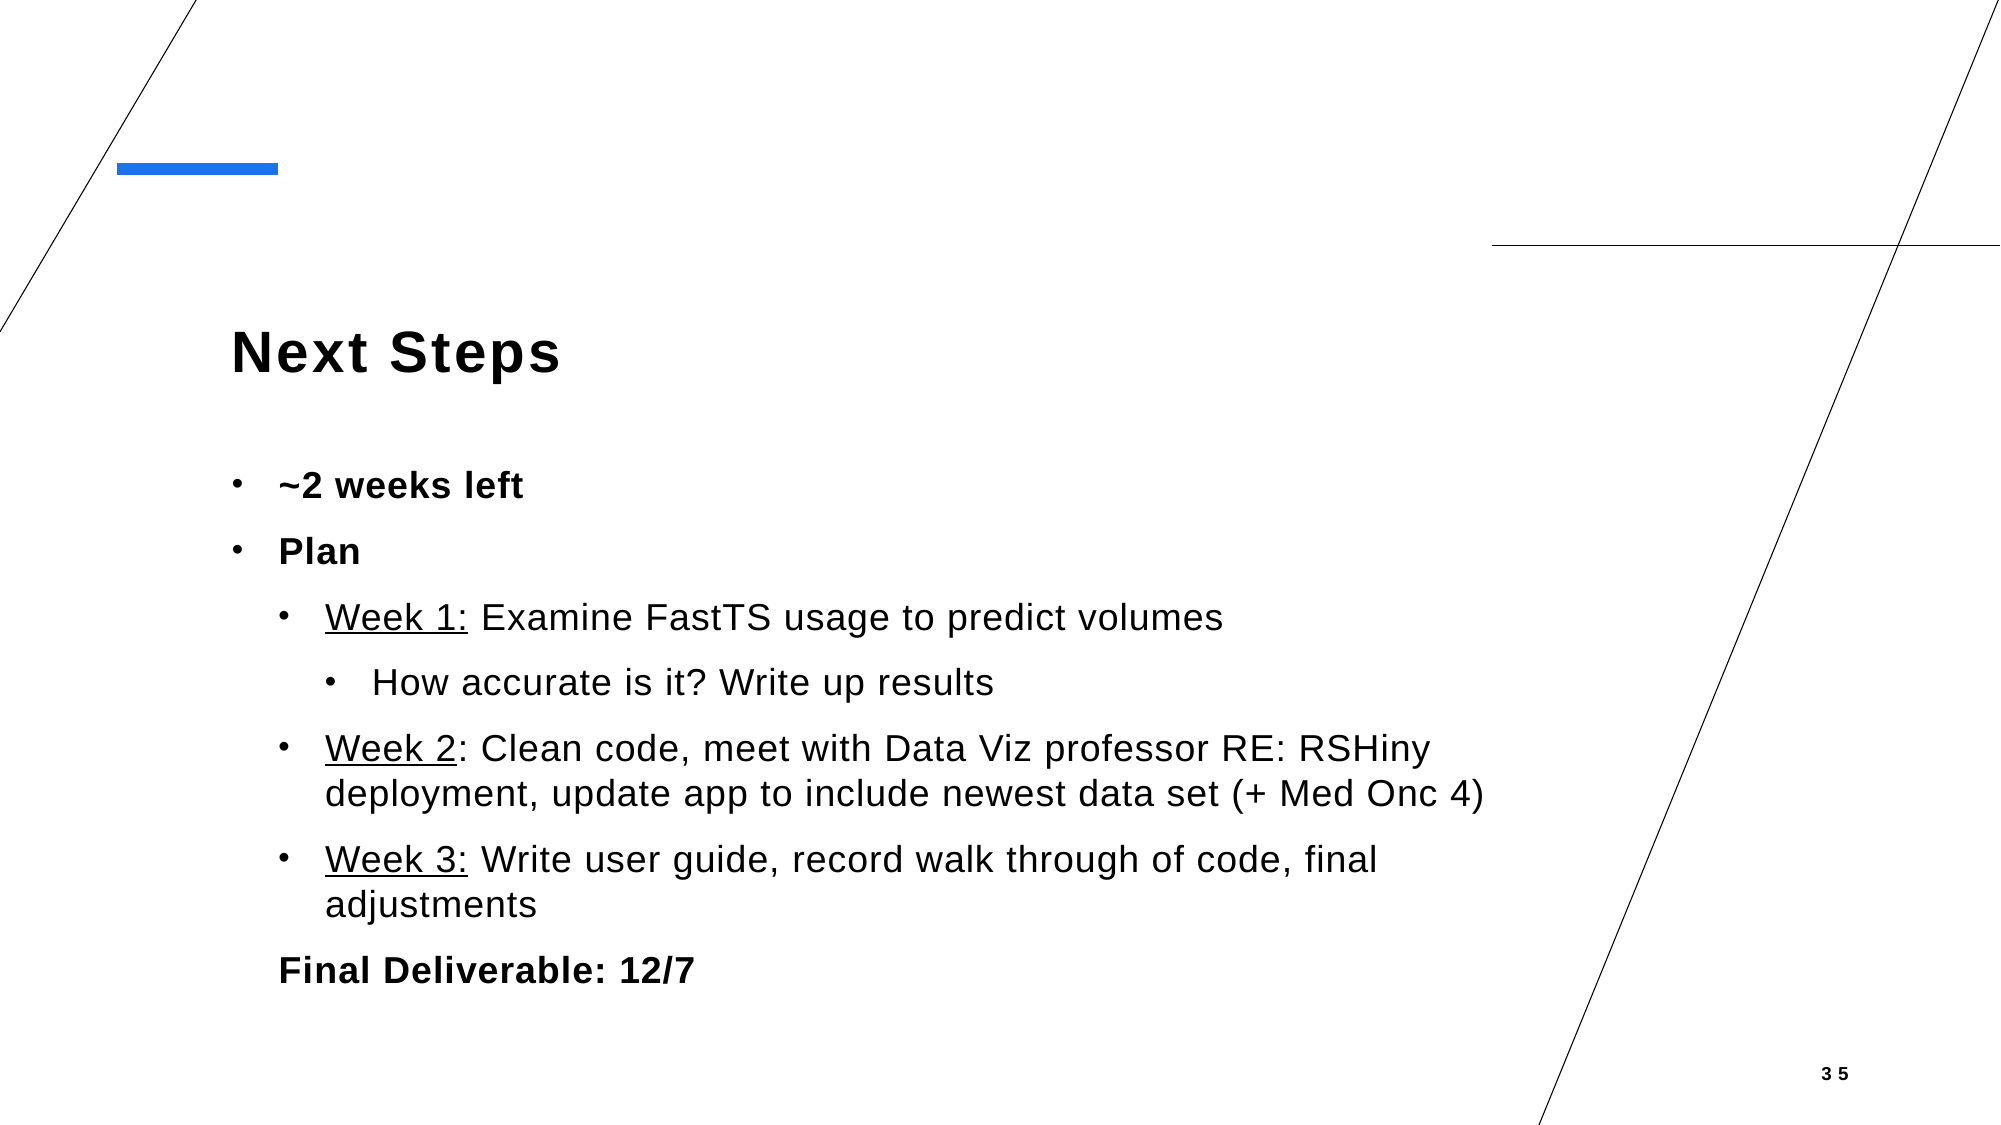

# Next Steps
~2 weeks left
Plan
Week 1: Examine FastTS usage to predict volumes
How accurate is it? Write up results
Week 2: Clean code, meet with Data Viz professor RE: RSHiny deployment, update app to include newest data set (+ Med Onc 4)
Week 3: Write user guide, record walk through of code, final adjustments
Final Deliverable: 12/7

35